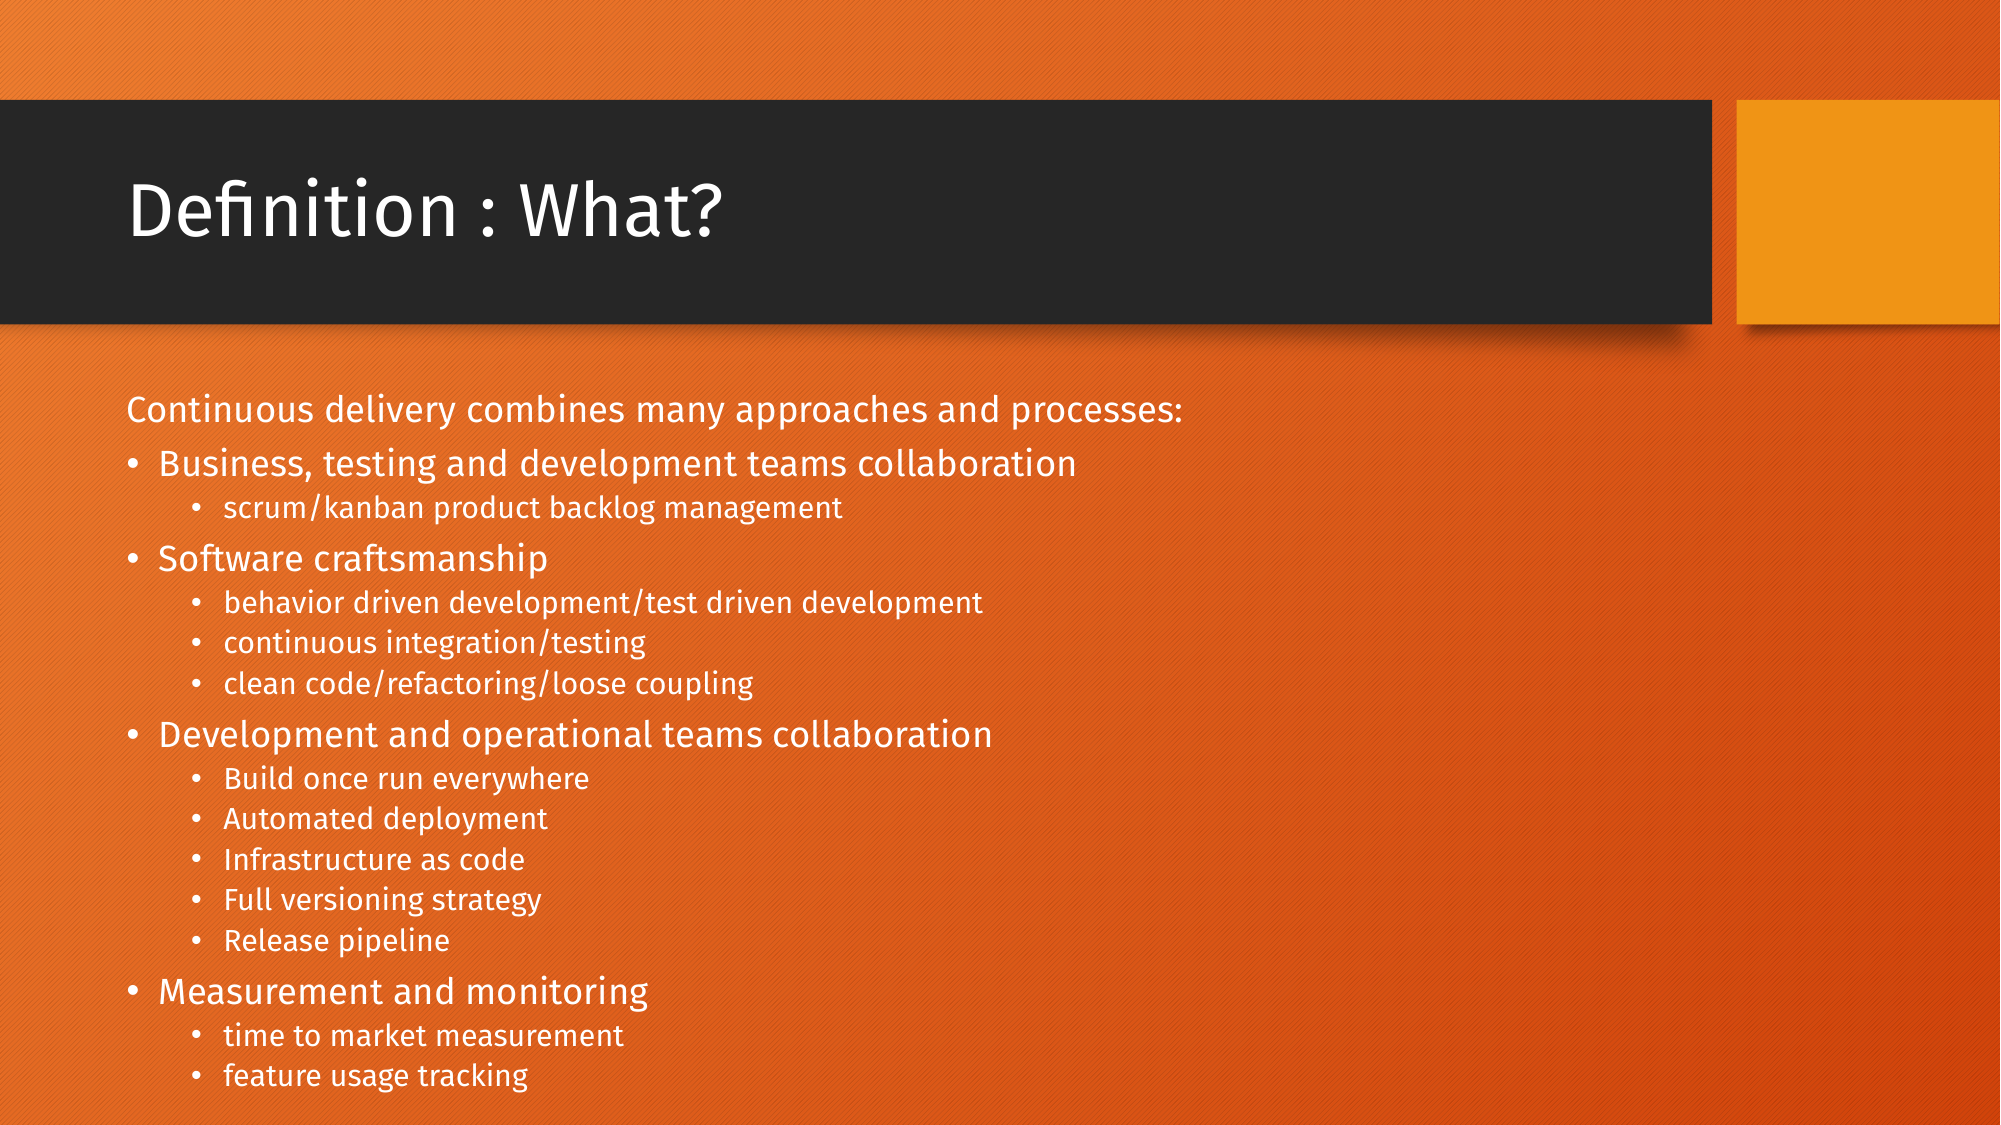

# Definition : What?
Continuous delivery combines many approaches and processes:
Business, testing and development teams collaboration
scrum/kanban product backlog management
Software craftsmanship
behavior driven development/test driven development
continuous integration/testing
clean code/refactoring/loose coupling
Development and operational teams collaboration
Build once run everywhere
Automated deployment
Infrastructure as code
Full versioning strategy
Release pipeline
Measurement and monitoring
time to market measurement
feature usage tracking